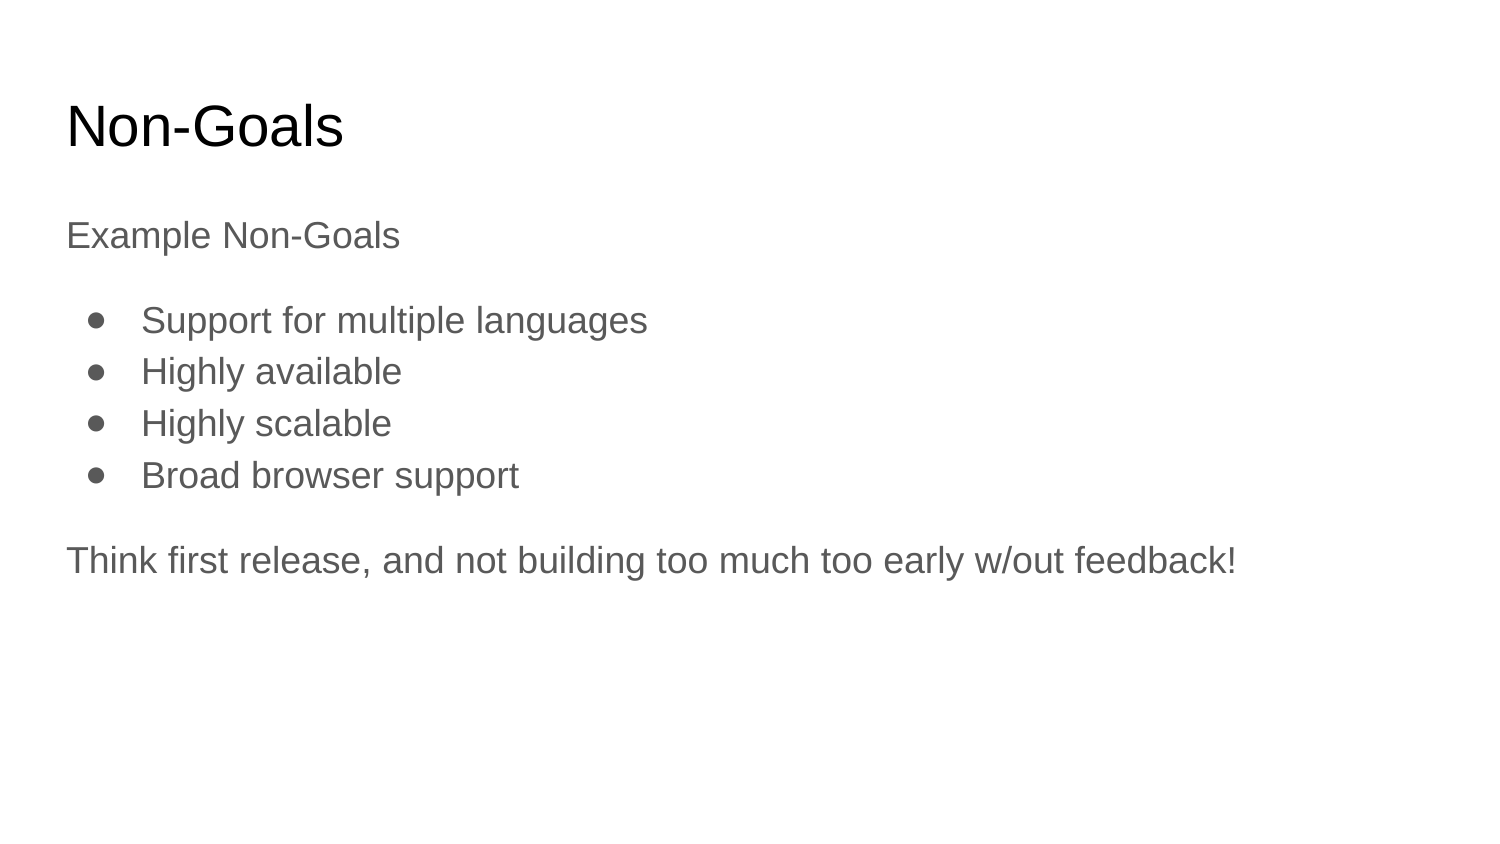

# Non-Goals
Example Non-Goals
Support for multiple languages
Highly available
Highly scalable
Broad browser support
Think first release, and not building too much too early w/out feedback!